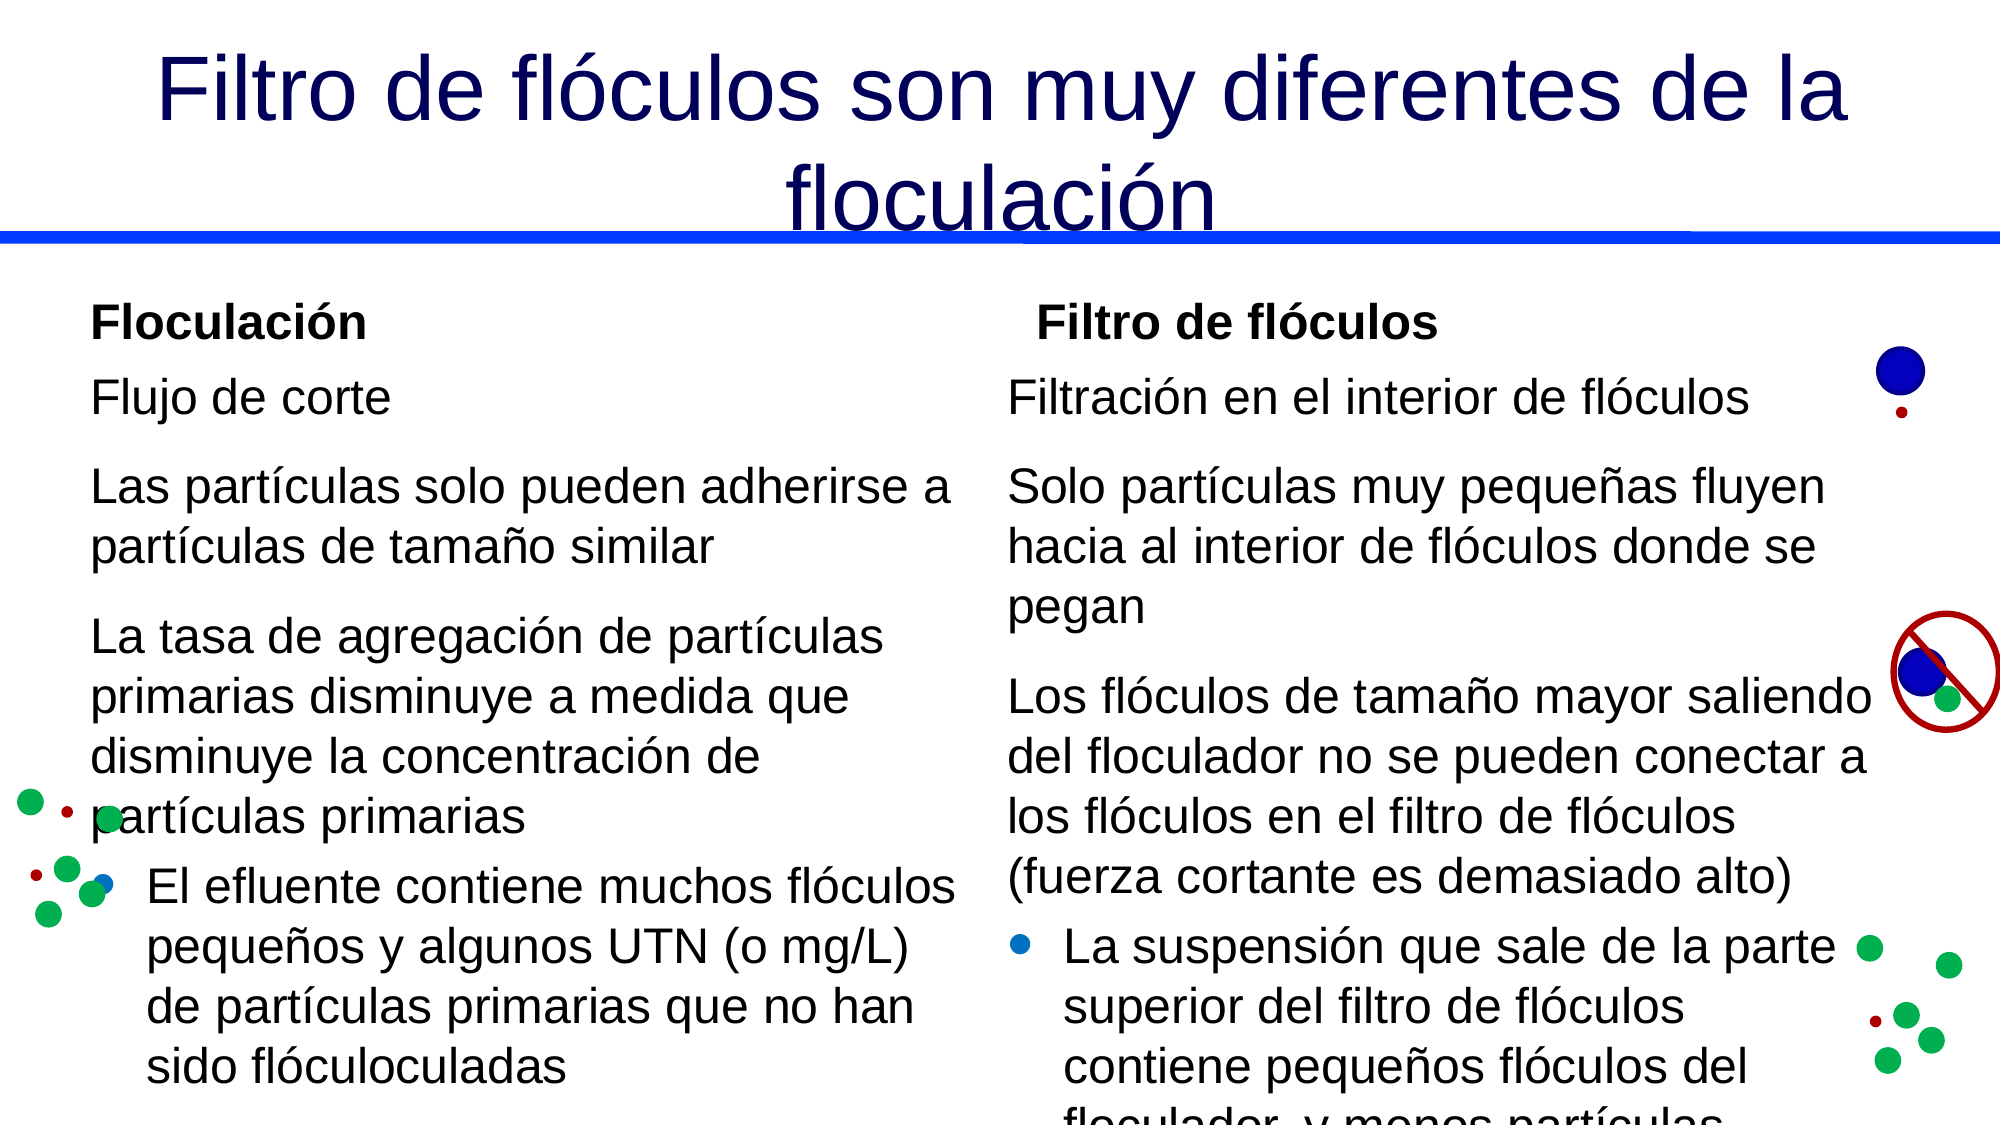

# Filtro de flóculos son muy diferentes de la floculación
Floculación
Filtro de flóculos

Flujo de corte
Las partículas solo pueden adherirse a partículas de tamaño similar
La tasa de agregación de partículas primarias disminuye a medida que disminuye la concentración de partículas primarias
El efluente contiene muchos flóculos pequeños y algunos UTN (o mg/L) de partículas primarias que no han sido flóculoculadas
Filtración en el interior de flóculos
Solo partículas muy pequeñas fluyen hacia al interior de flóculos donde se pegan
Los flóculos de tamaño mayor saliendo del floculador no se pueden conectar a los flóculos en el filtro de flóculos (fuerza cortante es demasiado alto)
La suspensión que sale de la parte superior del filtro de flóculos contiene pequeños flóculos del floculador, y menos partículas primarias